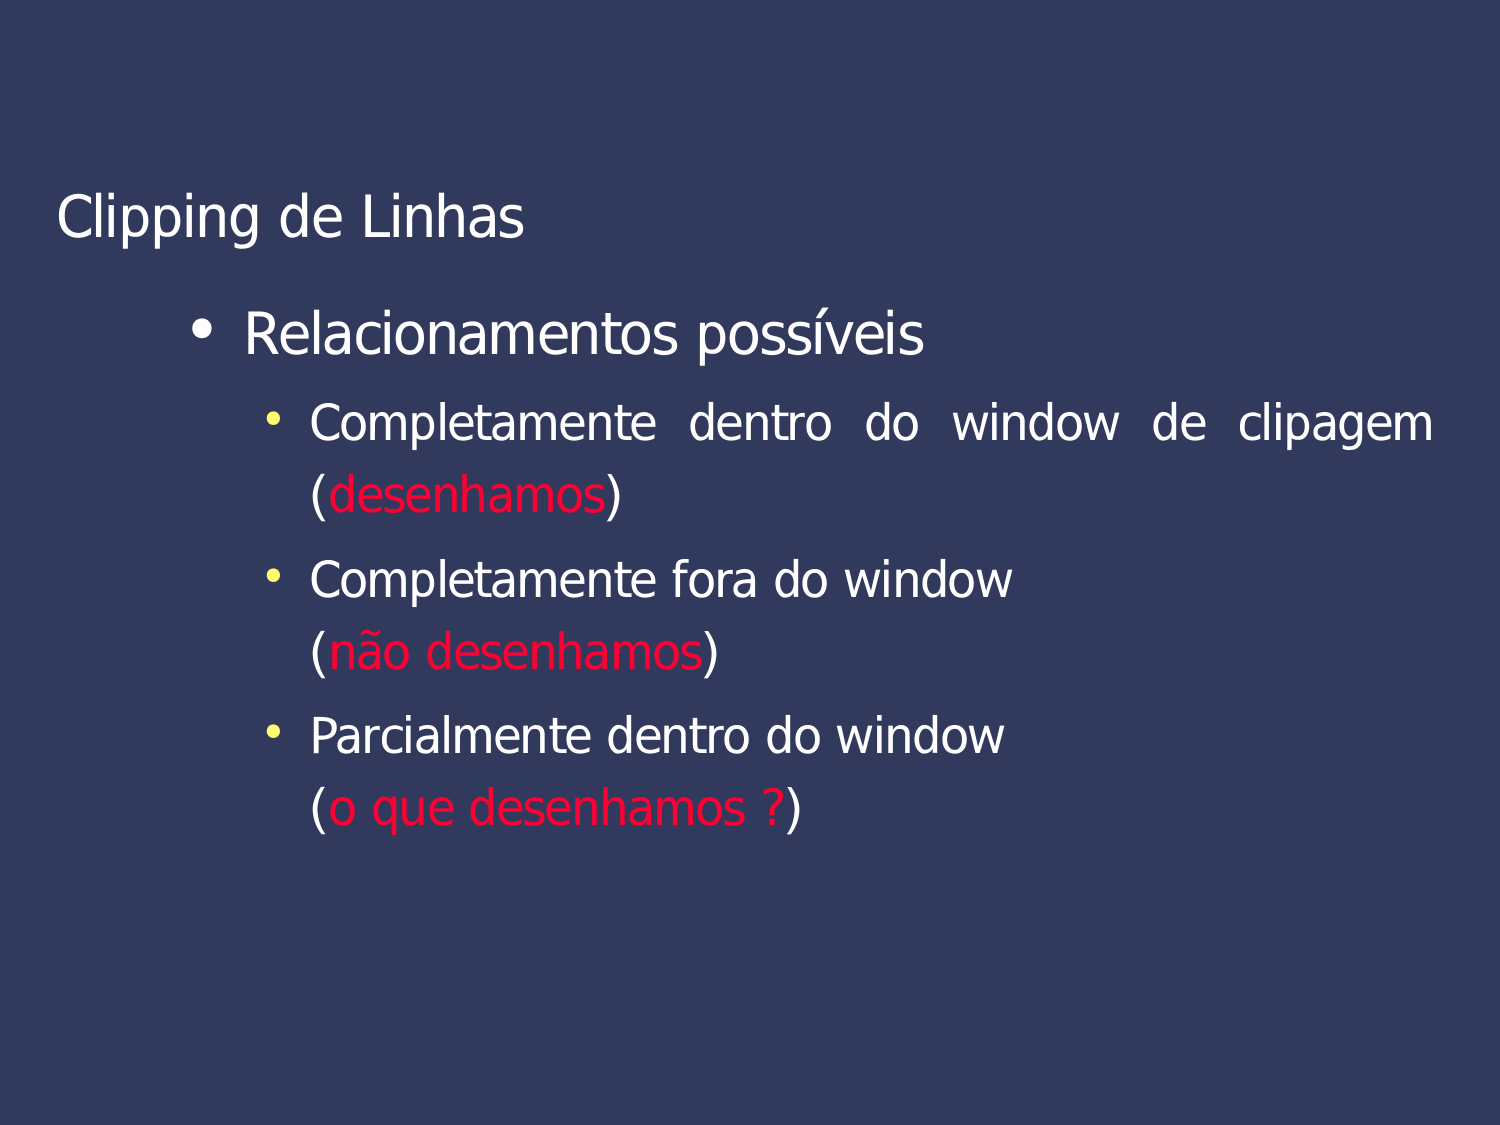

Clipping de Linhas
Relacionamentos possíveis
Completamente dentro do window de clipagem (desenhamos)
Completamente fora do window
(não desenhamos)
Parcialmente dentro do window
(o que desenhamos ?)